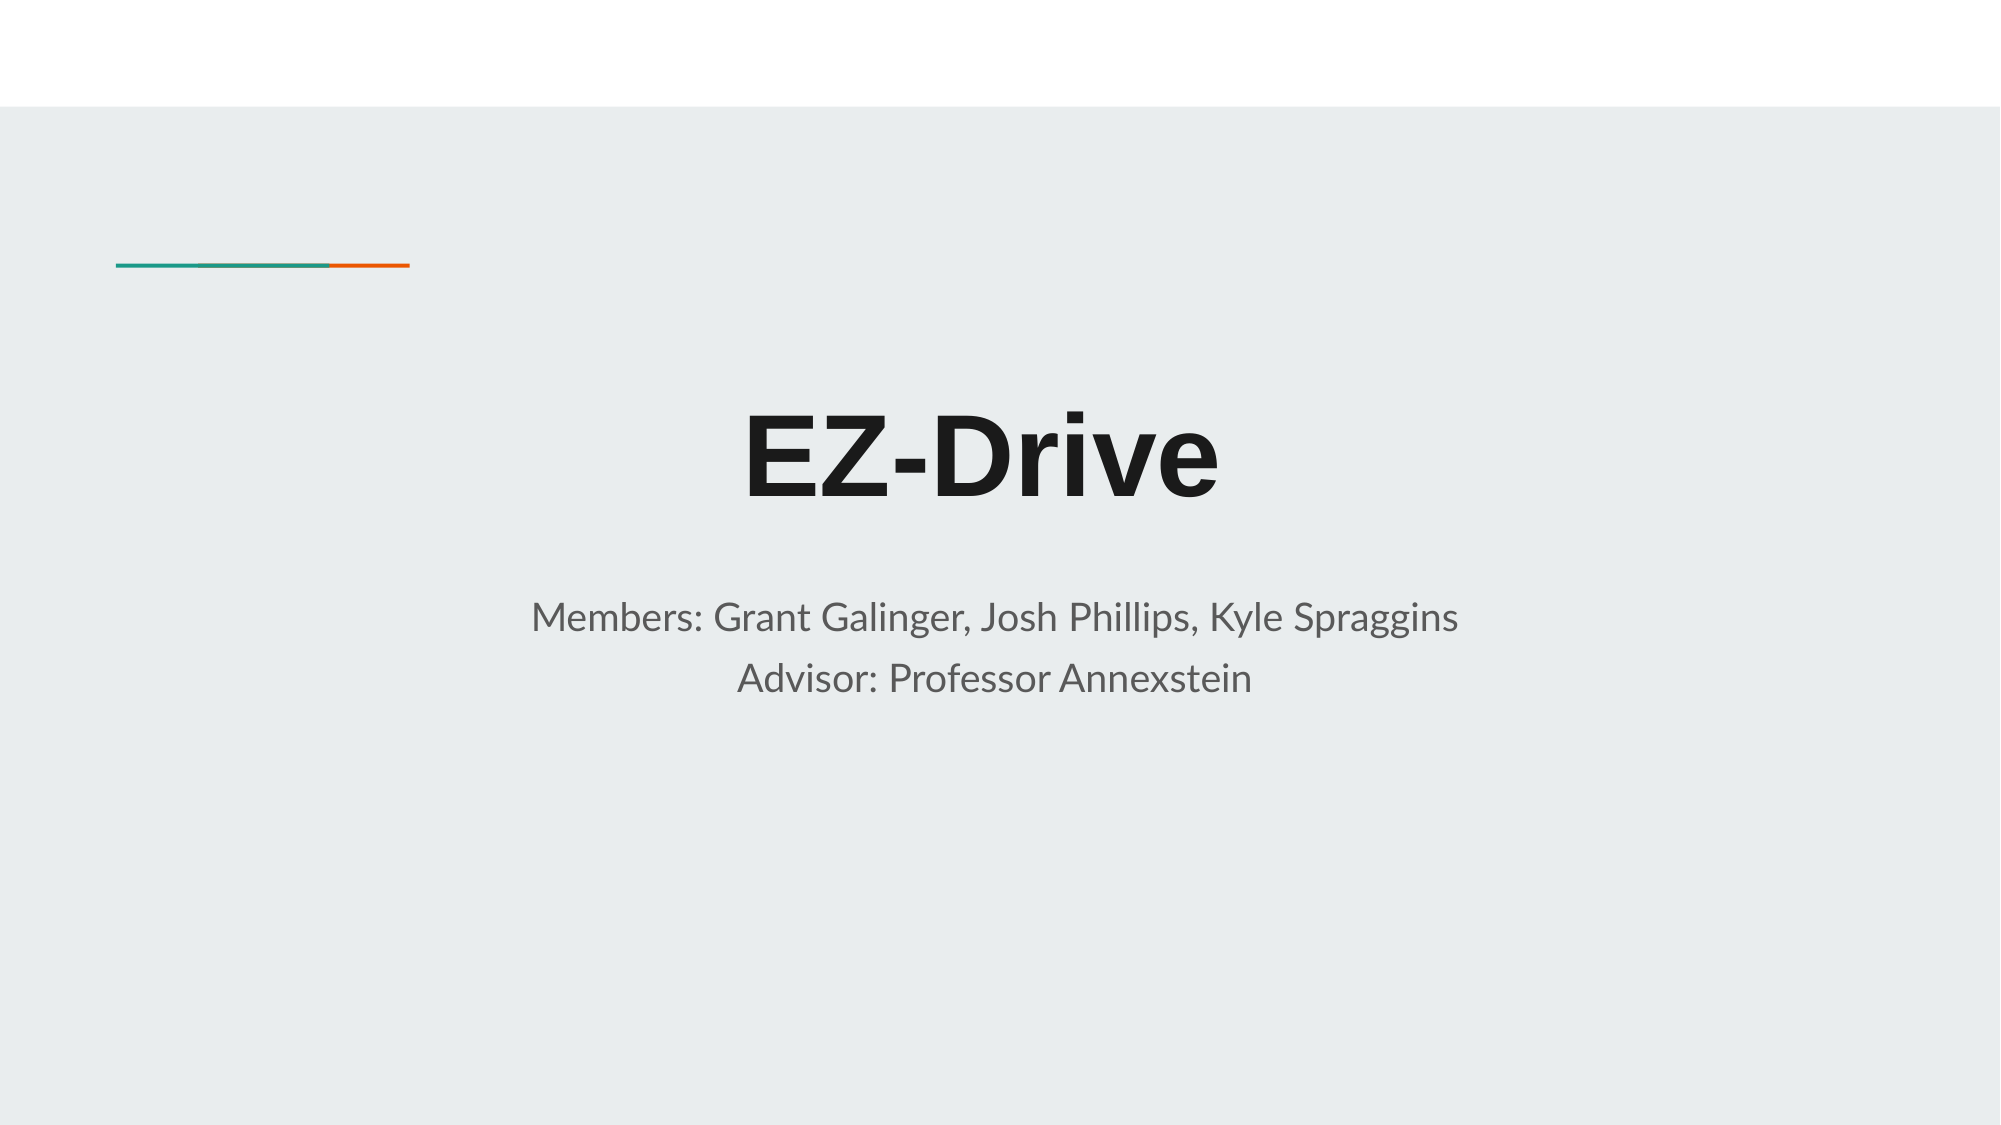

# EZ-Drive
Members: Grant Galinger, Josh Phillips, Kyle Spraggins
Advisor: Professor Annexstein